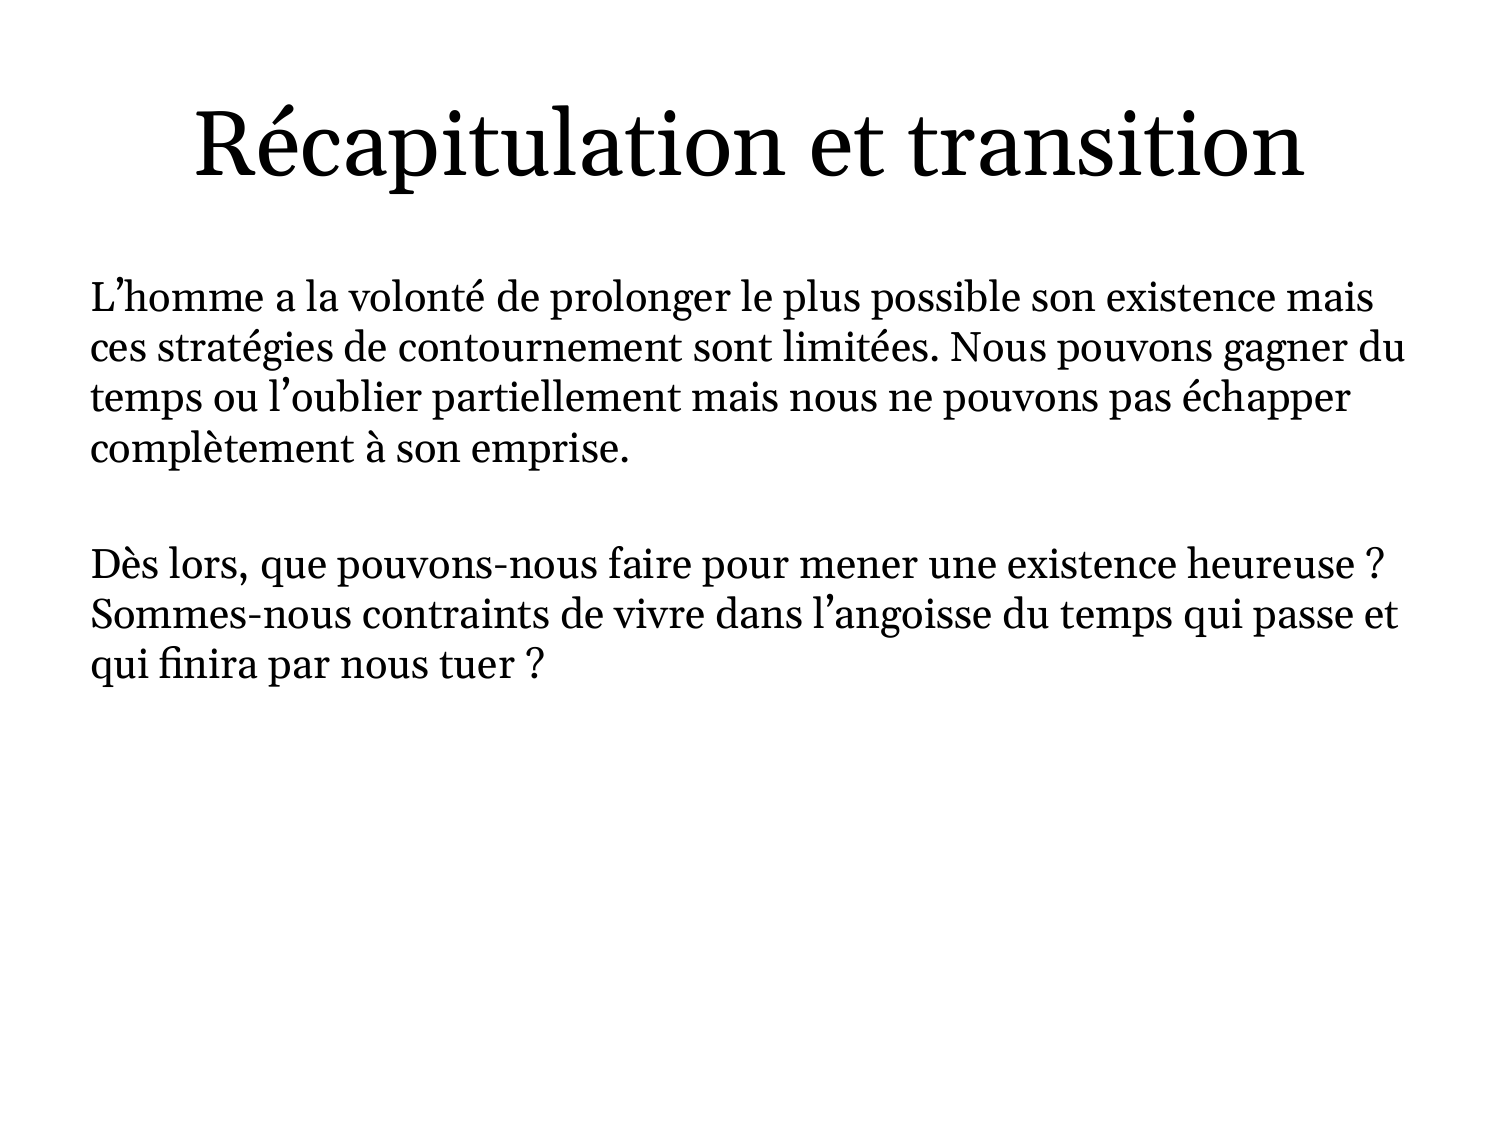

# Récapitulation et transition
L’homme a la volonté de prolonger le plus possible son existence mais ces stratégies de contournement sont limitées. Nous pouvons gagner du temps ou l’oublier partiellement mais nous ne pouvons pas échapper complètement à son emprise.

Dès lors, que pouvons-nous faire pour mener une existence heureuse ? Sommes-nous contraints de vivre dans l’angoisse du temps qui passe et qui finira par nous tuer ?